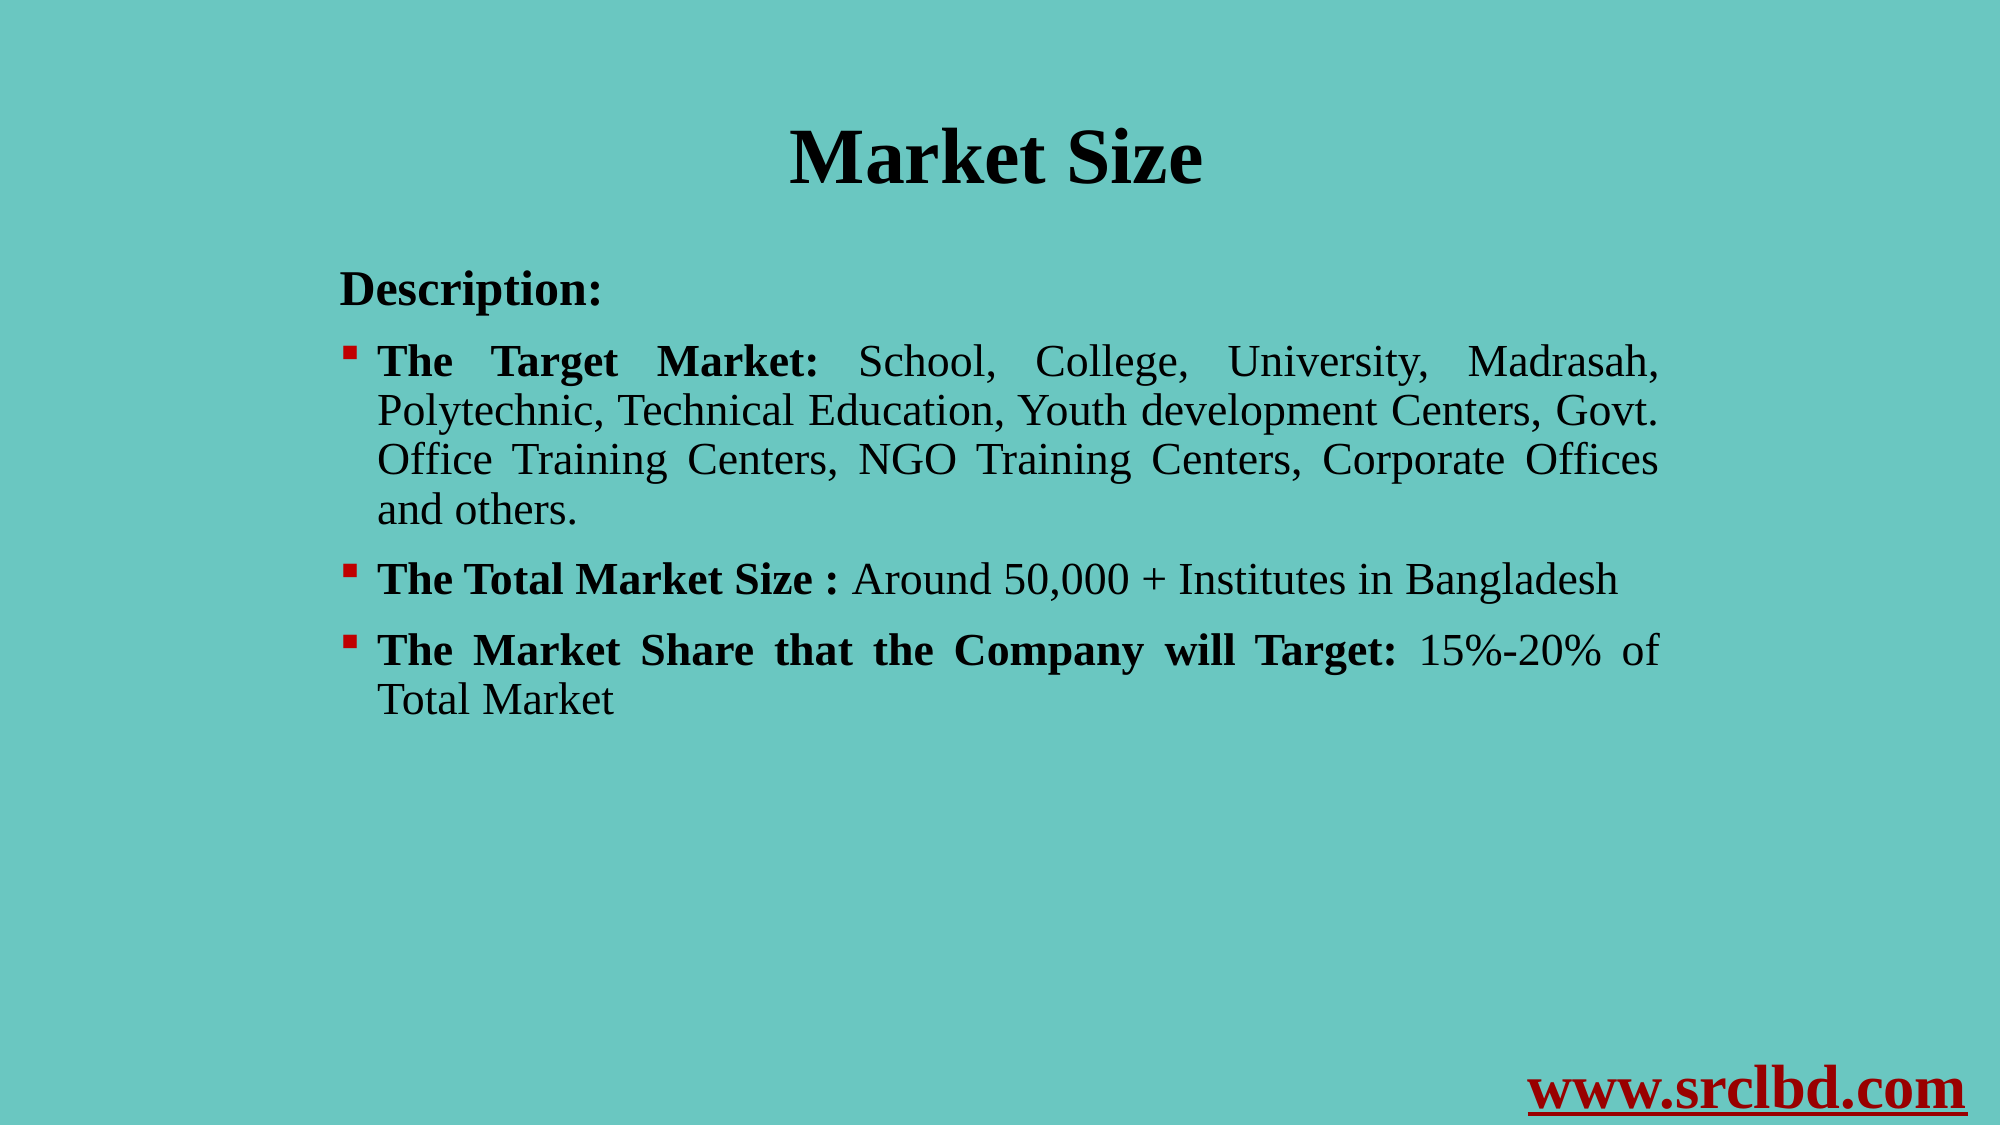

Market Size
Description:
The Target Market: School, College, University, Madrasah, Polytechnic, Technical Education, Youth development Centers, Govt. Office Training Centers, NGO Training Centers, Corporate Offices and others.
The Total Market Size : Around 50,000 + Institutes in Bangladesh
The Market Share that the Company will Target: 15%-20% of Total Market
www.srclbd.com